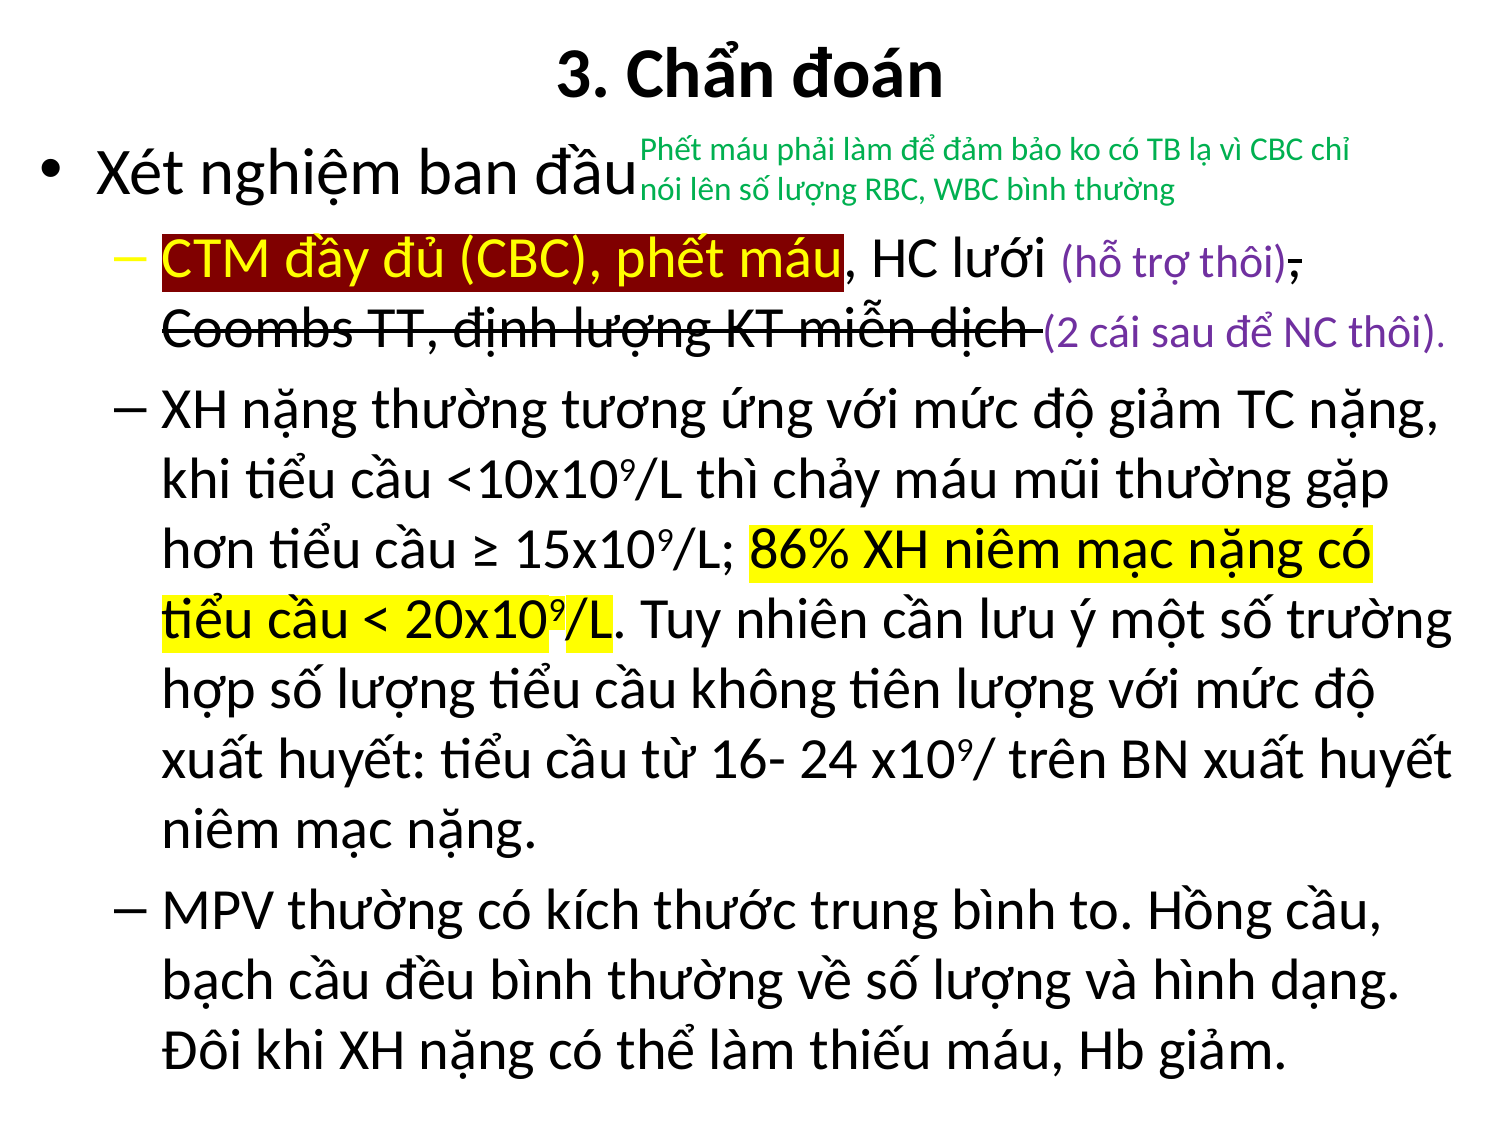

# 3. Chẩn đoán
Xét nghiệm ban đầu
CTM đầy đủ (CBC), phết máu, HC lưới (hỗ trợ thôi), Coombs TT, định lượng KT miễn dịch (2 cái sau để NC thôi).
XH nặng thường tương ứng với mức độ giảm TC nặng,  khi tiểu cầu <10x109/L thì chảy máu mũi thường gặp hơn tiểu cầu ≥ 15x109/L; 86% XH niêm mạc nặng có tiểu cầu < 20x109/L. Tuy nhiên cần lưu ý một số trường hợp số lượng tiểu cầu không tiên lượng với mức độ xuất huyết: tiểu cầu từ 16- 24 x109/ trên BN xuất huyết niêm mạc nặng.
MPV thường có kích thước trung bình to. Hồng cầu, bạch cầu đều bình thường về số lượng và hình dạng. Đôi khi XH nặng có thể làm thiếu máu, Hb giảm.
Phết máu phải làm để đảm bảo ko có TB lạ vì CBC chỉ nói lên số lượng RBC, WBC bình thường